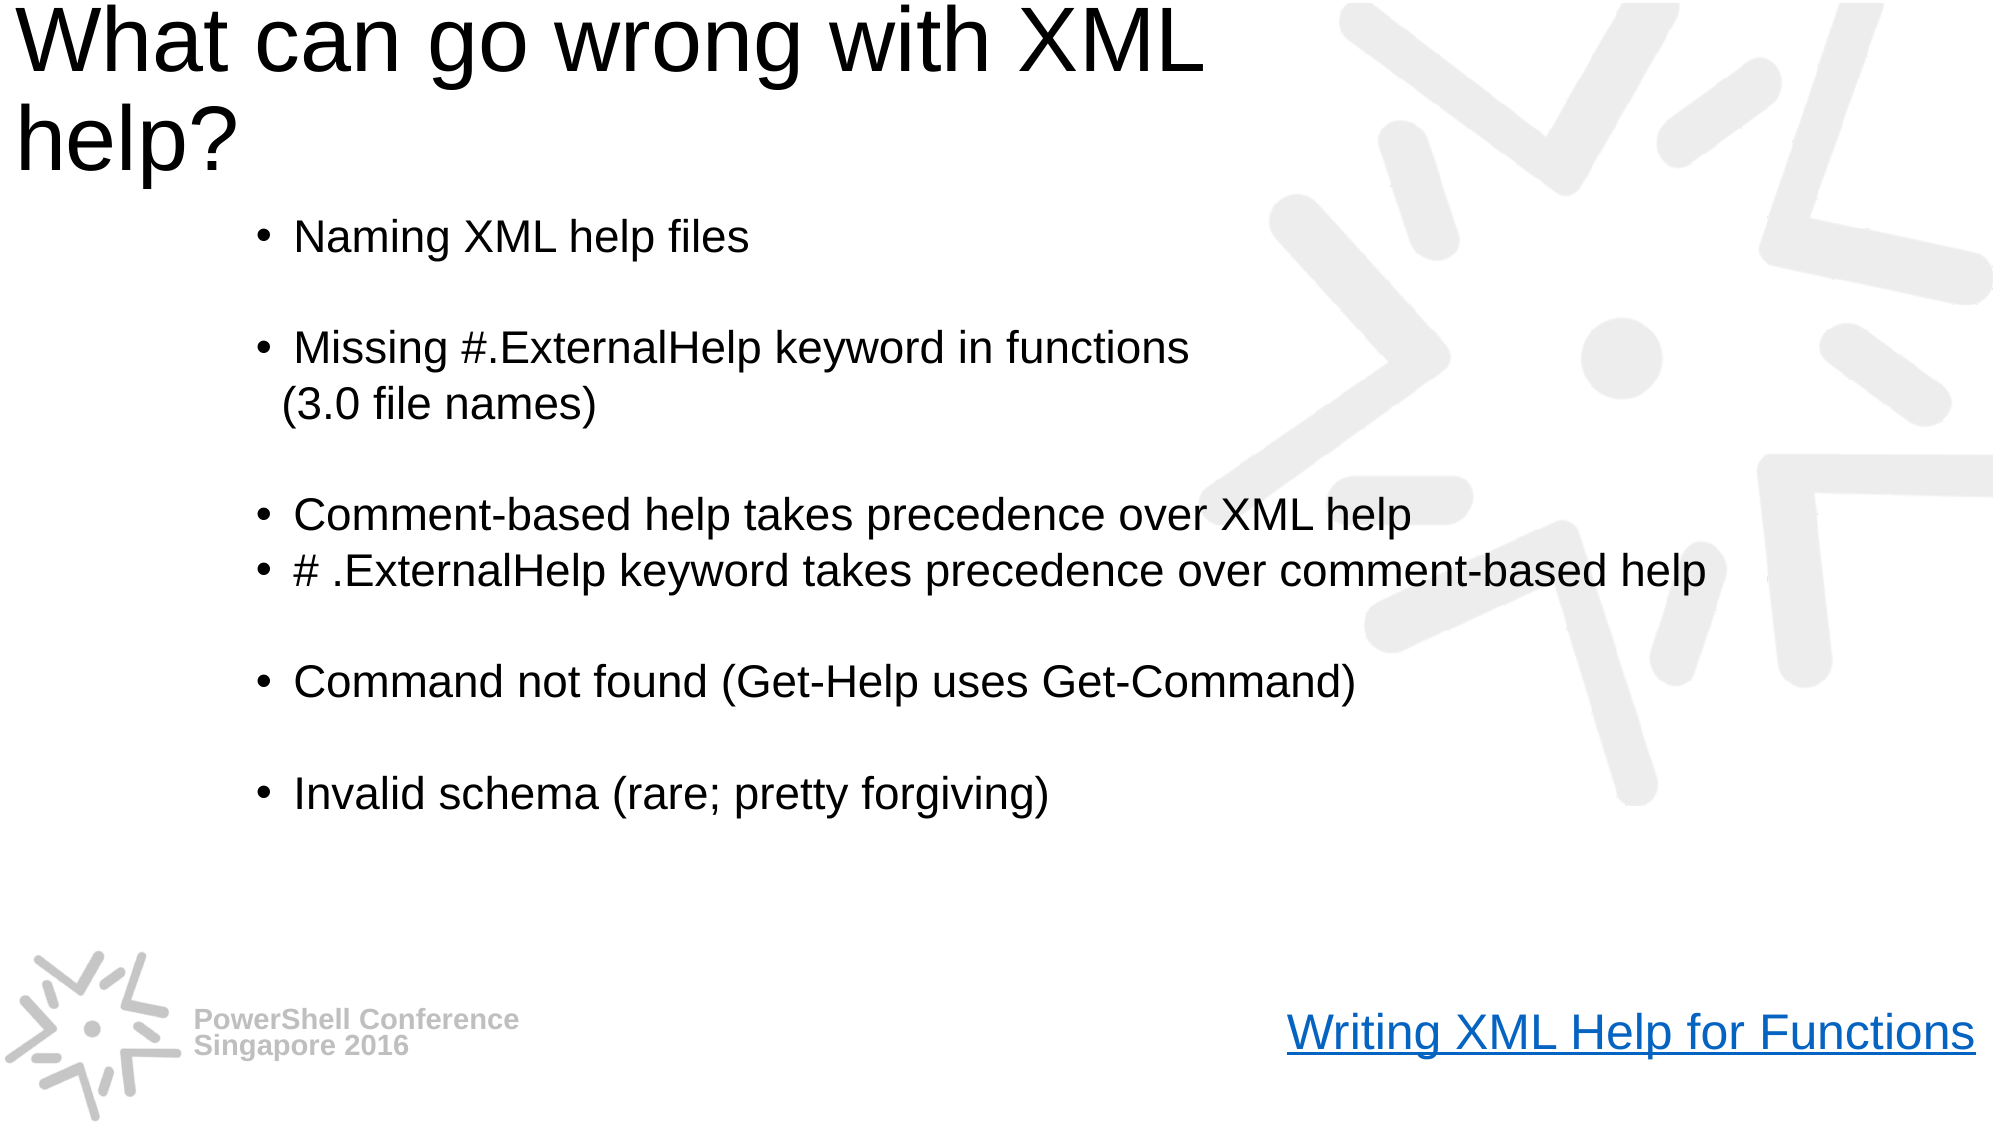

# What can go wrong with XML help?
Naming XML help files

Missing #.ExternalHelp keyword in functions
  (3.0 file names)

Comment-based help takes precedence over XML help
# .ExternalHelp keyword takes precedence over comment-based help

Command not found (Get-Help uses Get-Command)

Invalid schema (rare; pretty forgiving)

Writing XML Help for Functions